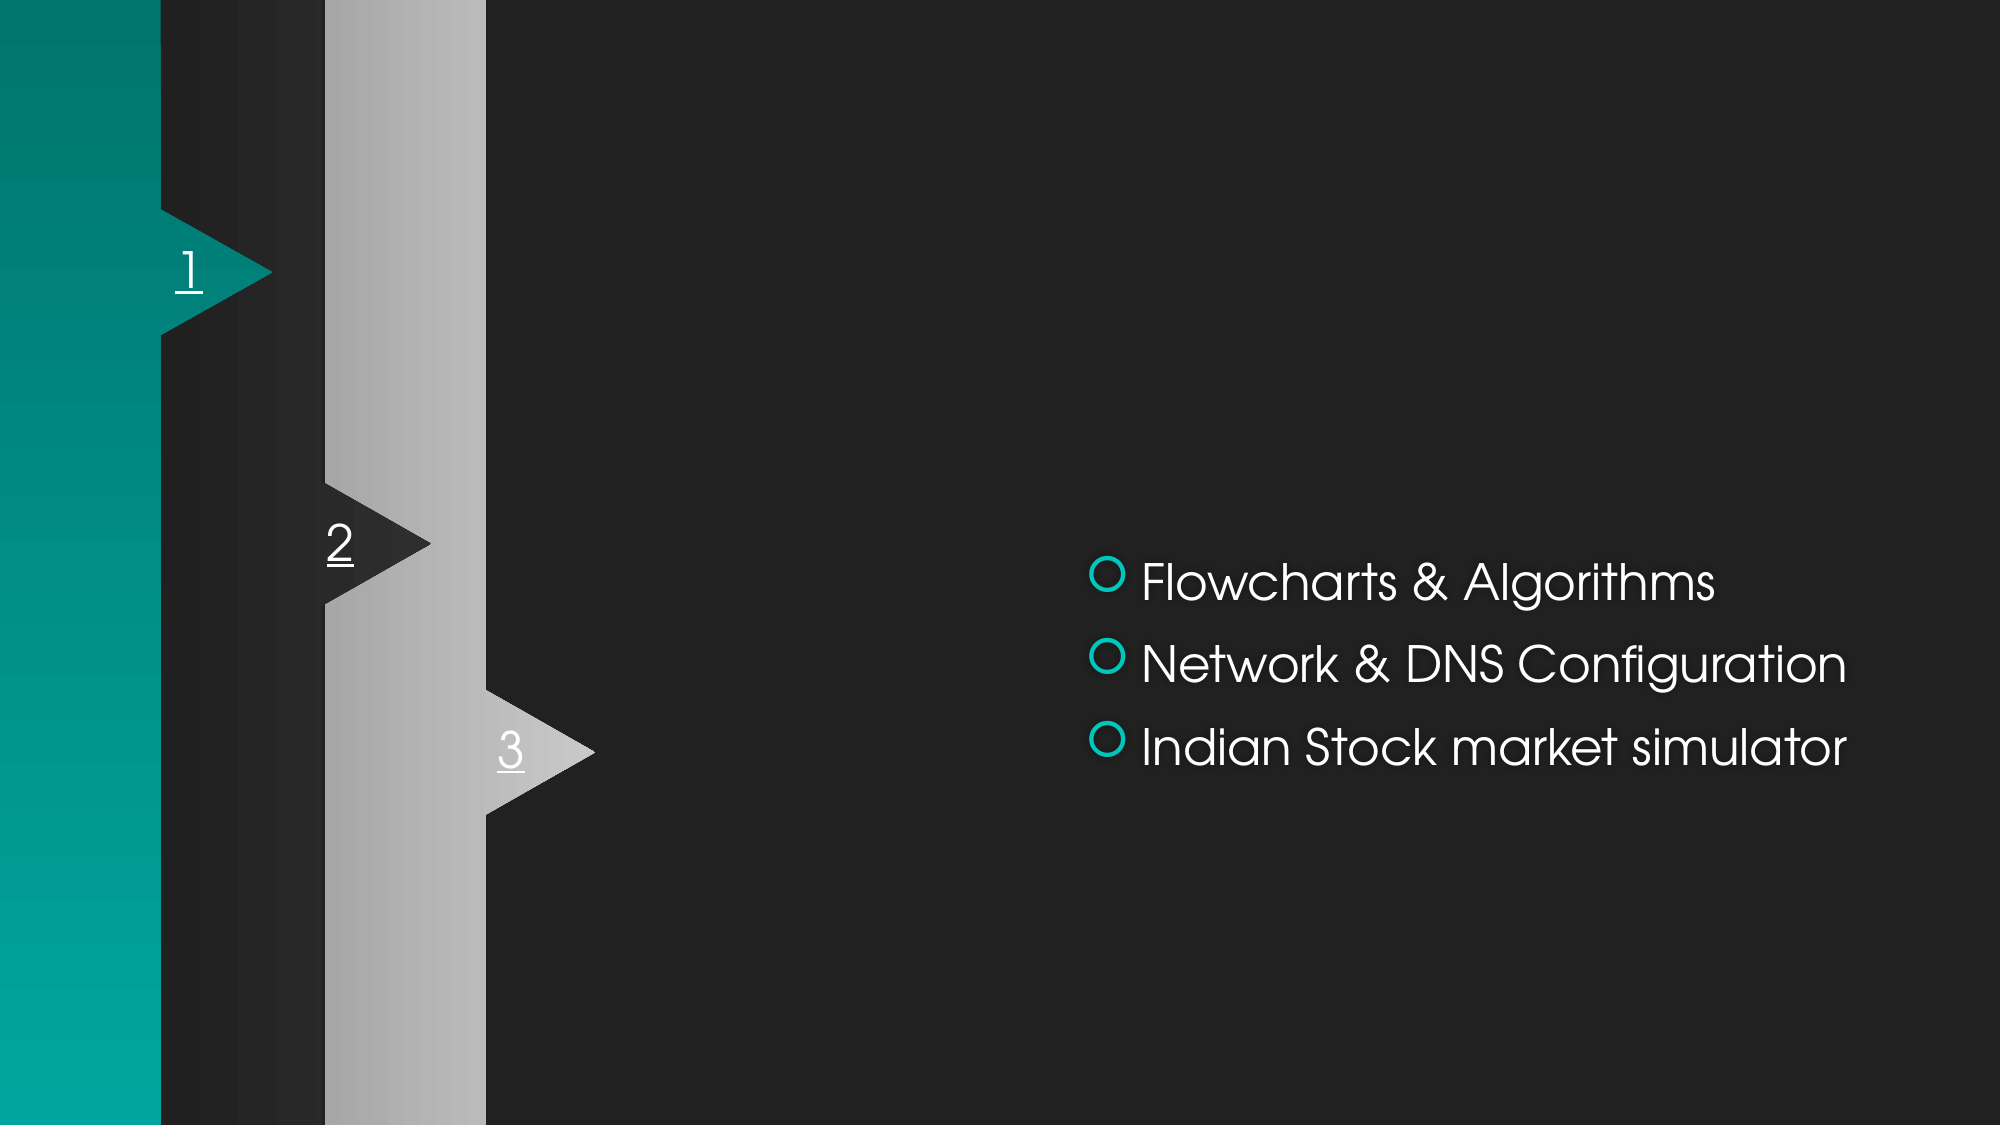

3
1
Flowcharts & Algorithms
Network & DNS Configuration
Indian Stock market simulator

2